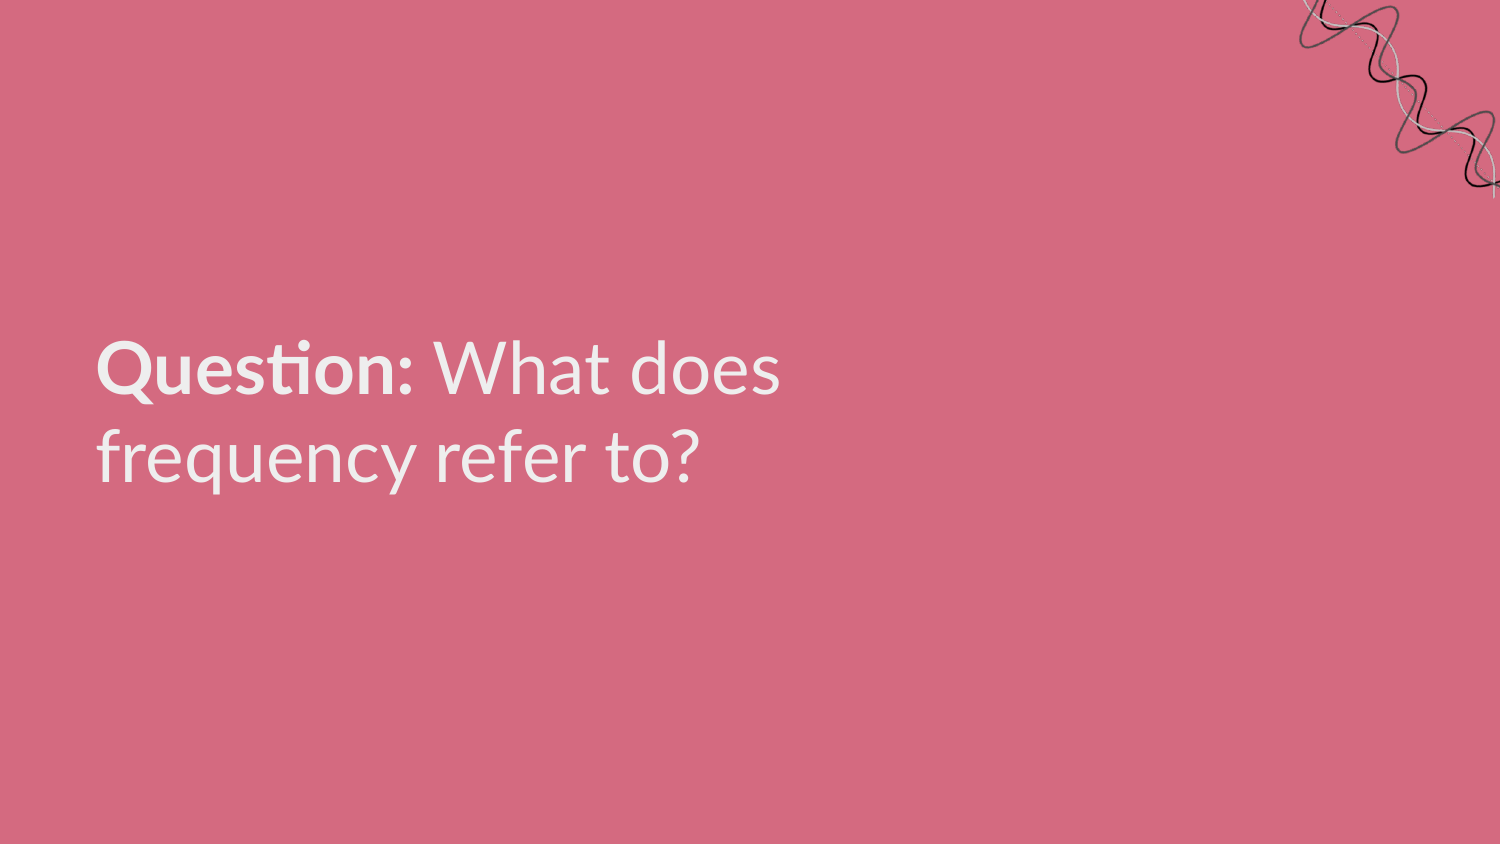

# Question: What does frequency refer to?